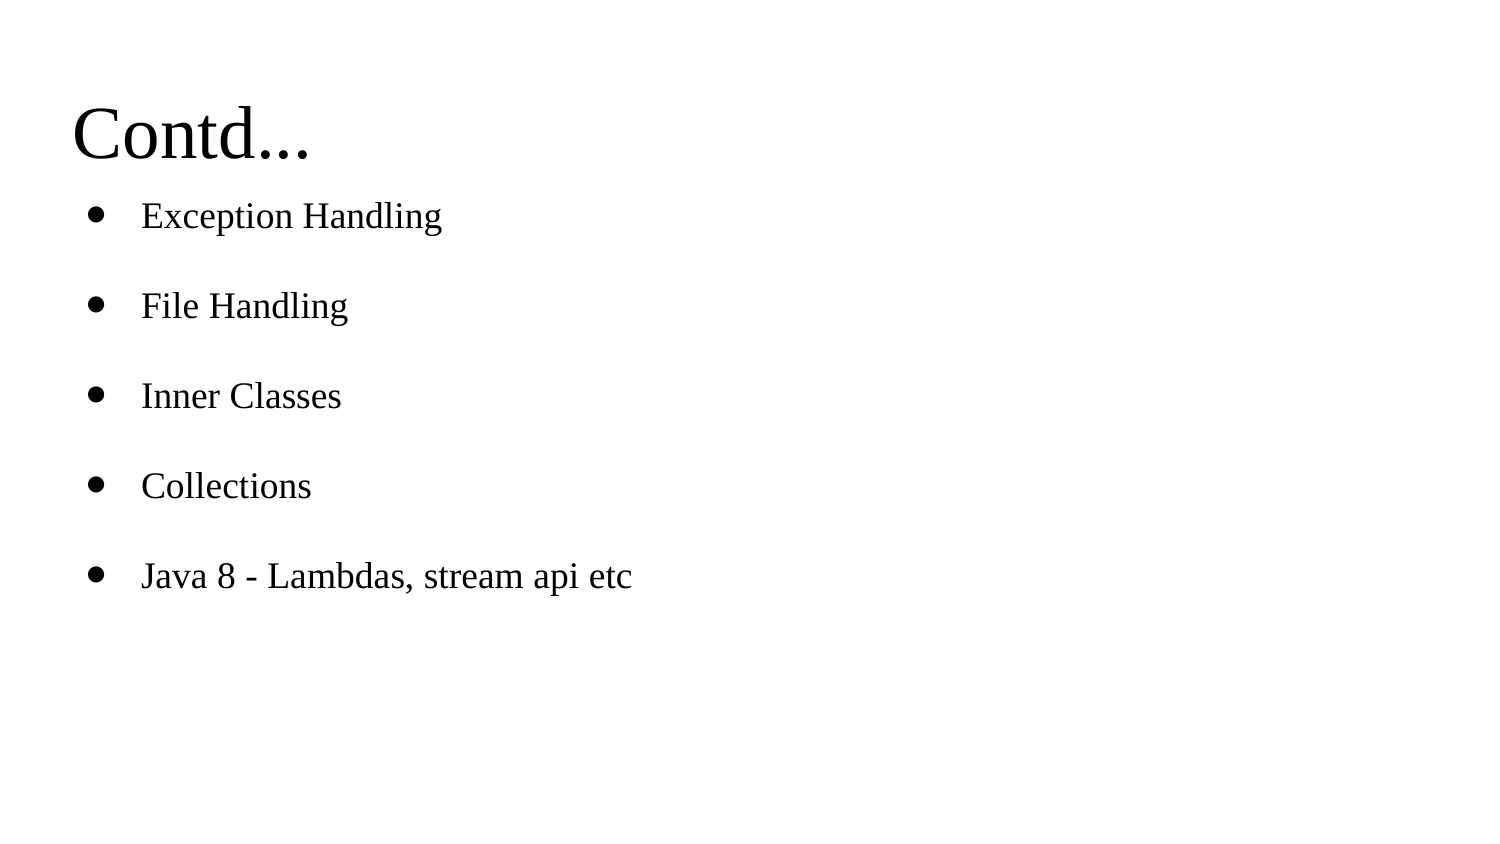

# Contd...
Exception Handling

File Handling

Inner Classes

Collections

Java 8 - Lambdas, stream api etc